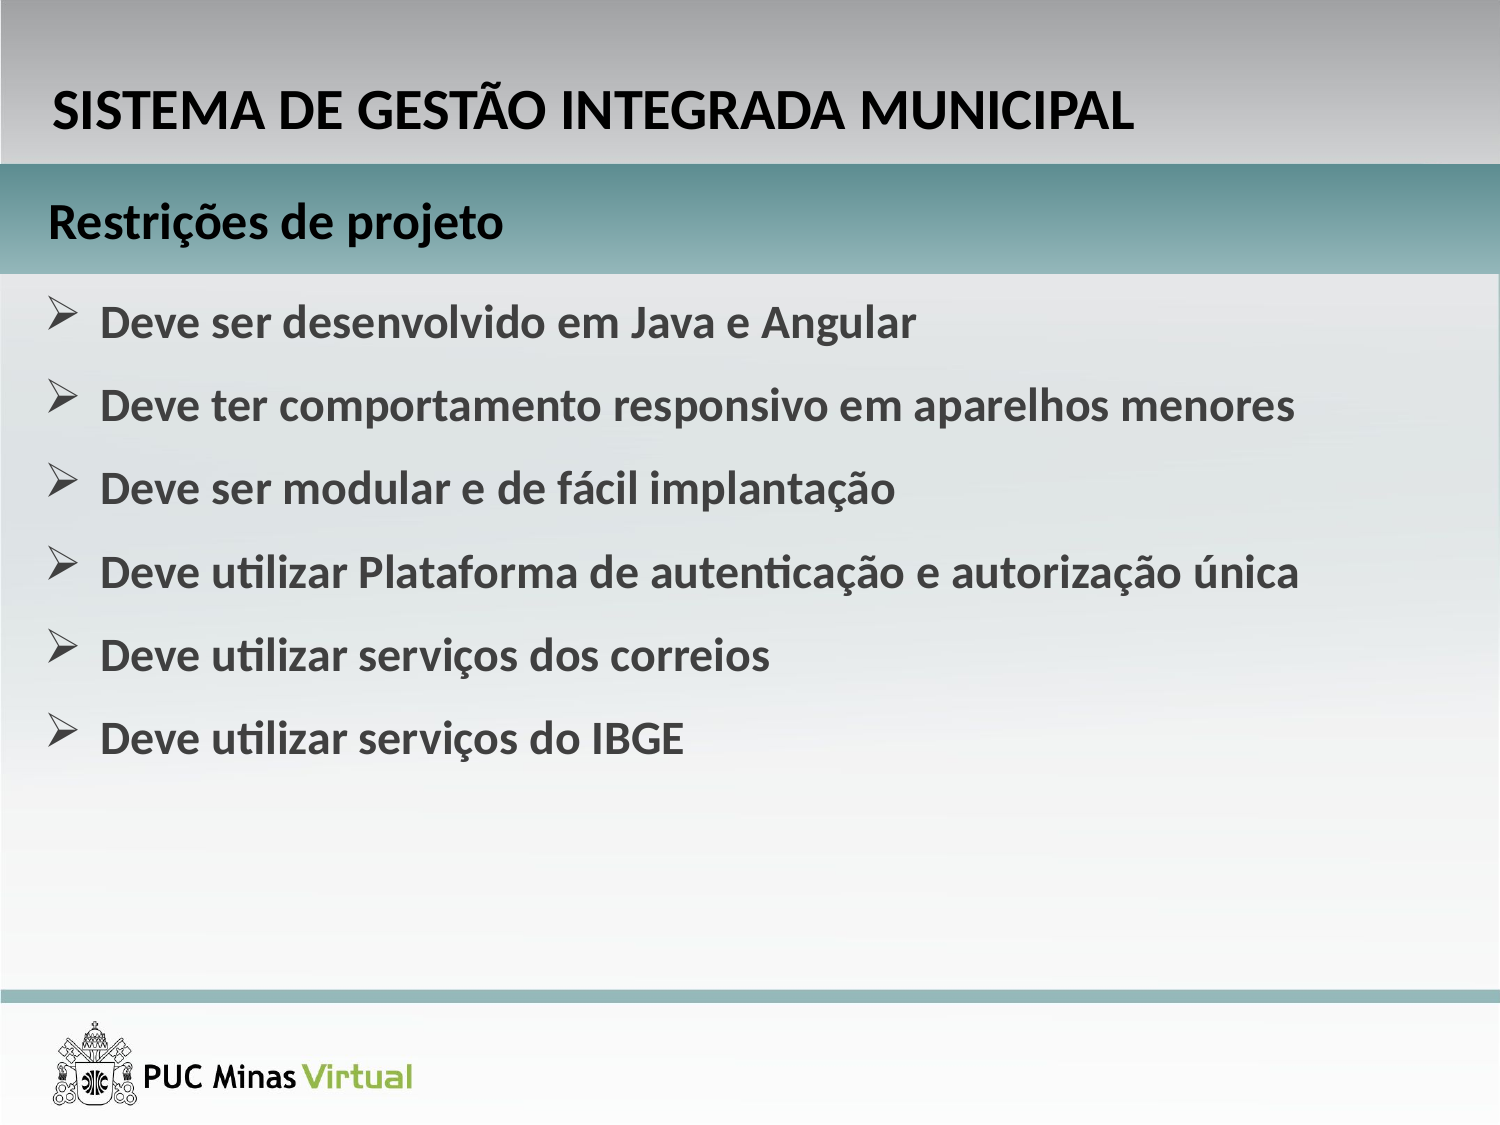

SISTEMA DE GESTÃO INTEGRADA MUNICIPAL

Restrições de projeto
Deve ser desenvolvido em Java e Angular
Deve ter comportamento responsivo em aparelhos menores
Deve ser modular e de fácil implantação
Deve utilizar Plataforma de autenticação e autorização única
Deve utilizar serviços dos correios
Deve utilizar serviços do IBGE